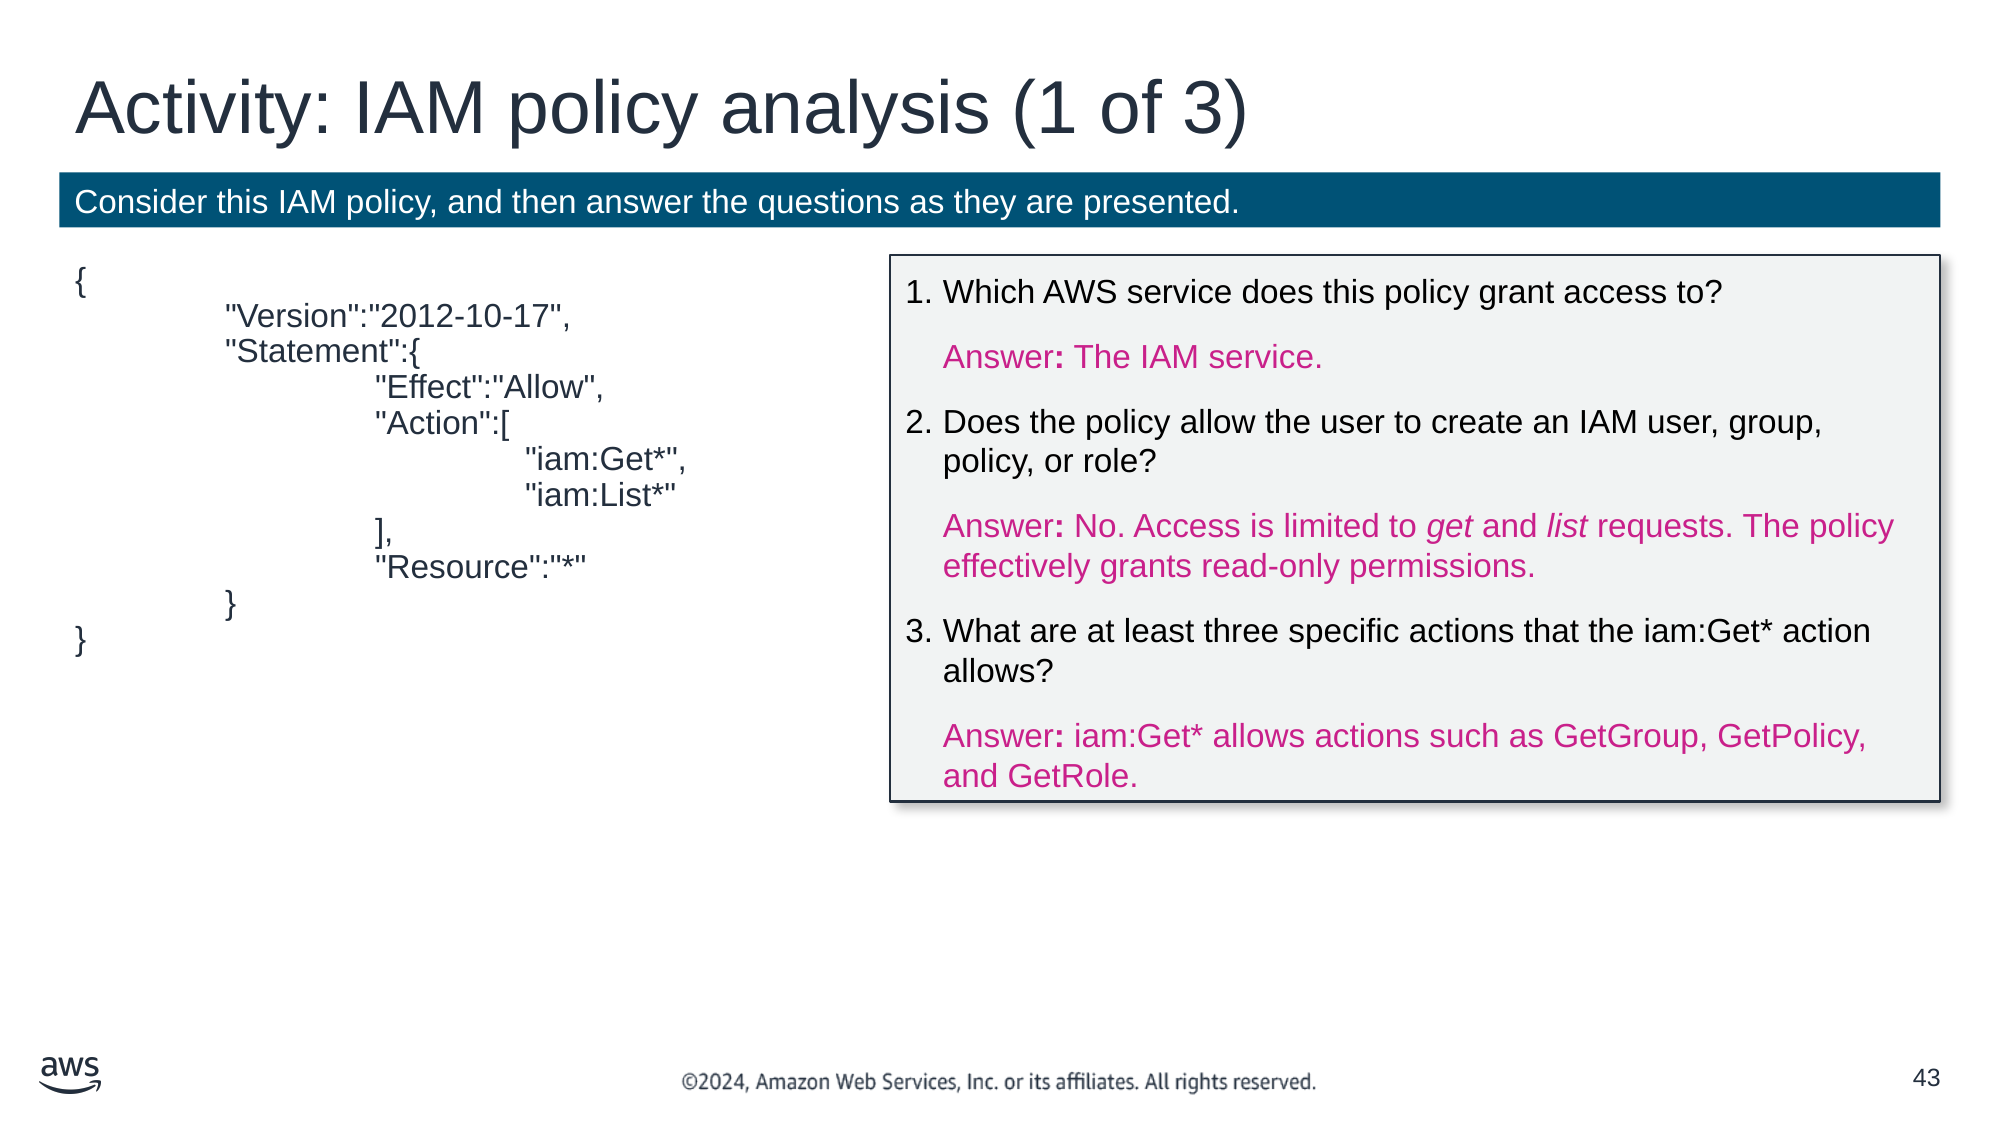

# Activity: IAM policy analysis (1 of 3)
Consider this IAM policy, and then answer the questions as they are presented.
{
	"Version":"2012-10-17",
	"Statement":{
		"Effect":"Allow",
		"Action":[
			"iam:Get*",
			"iam:List*"
		],
		"Resource":"*"
	}
}
Which AWS service does this policy grant access to?
Answer: The IAM service.
Does the policy allow the user to create an IAM user, group, policy, or role?
Answer: No. Access is limited to get and list requests. The policy effectively grants read-only permissions.
What are at least three specific actions that the iam:Get* action allows?
Answer: iam:Get* allows actions such as GetGroup, GetPolicy, and GetRole.
43